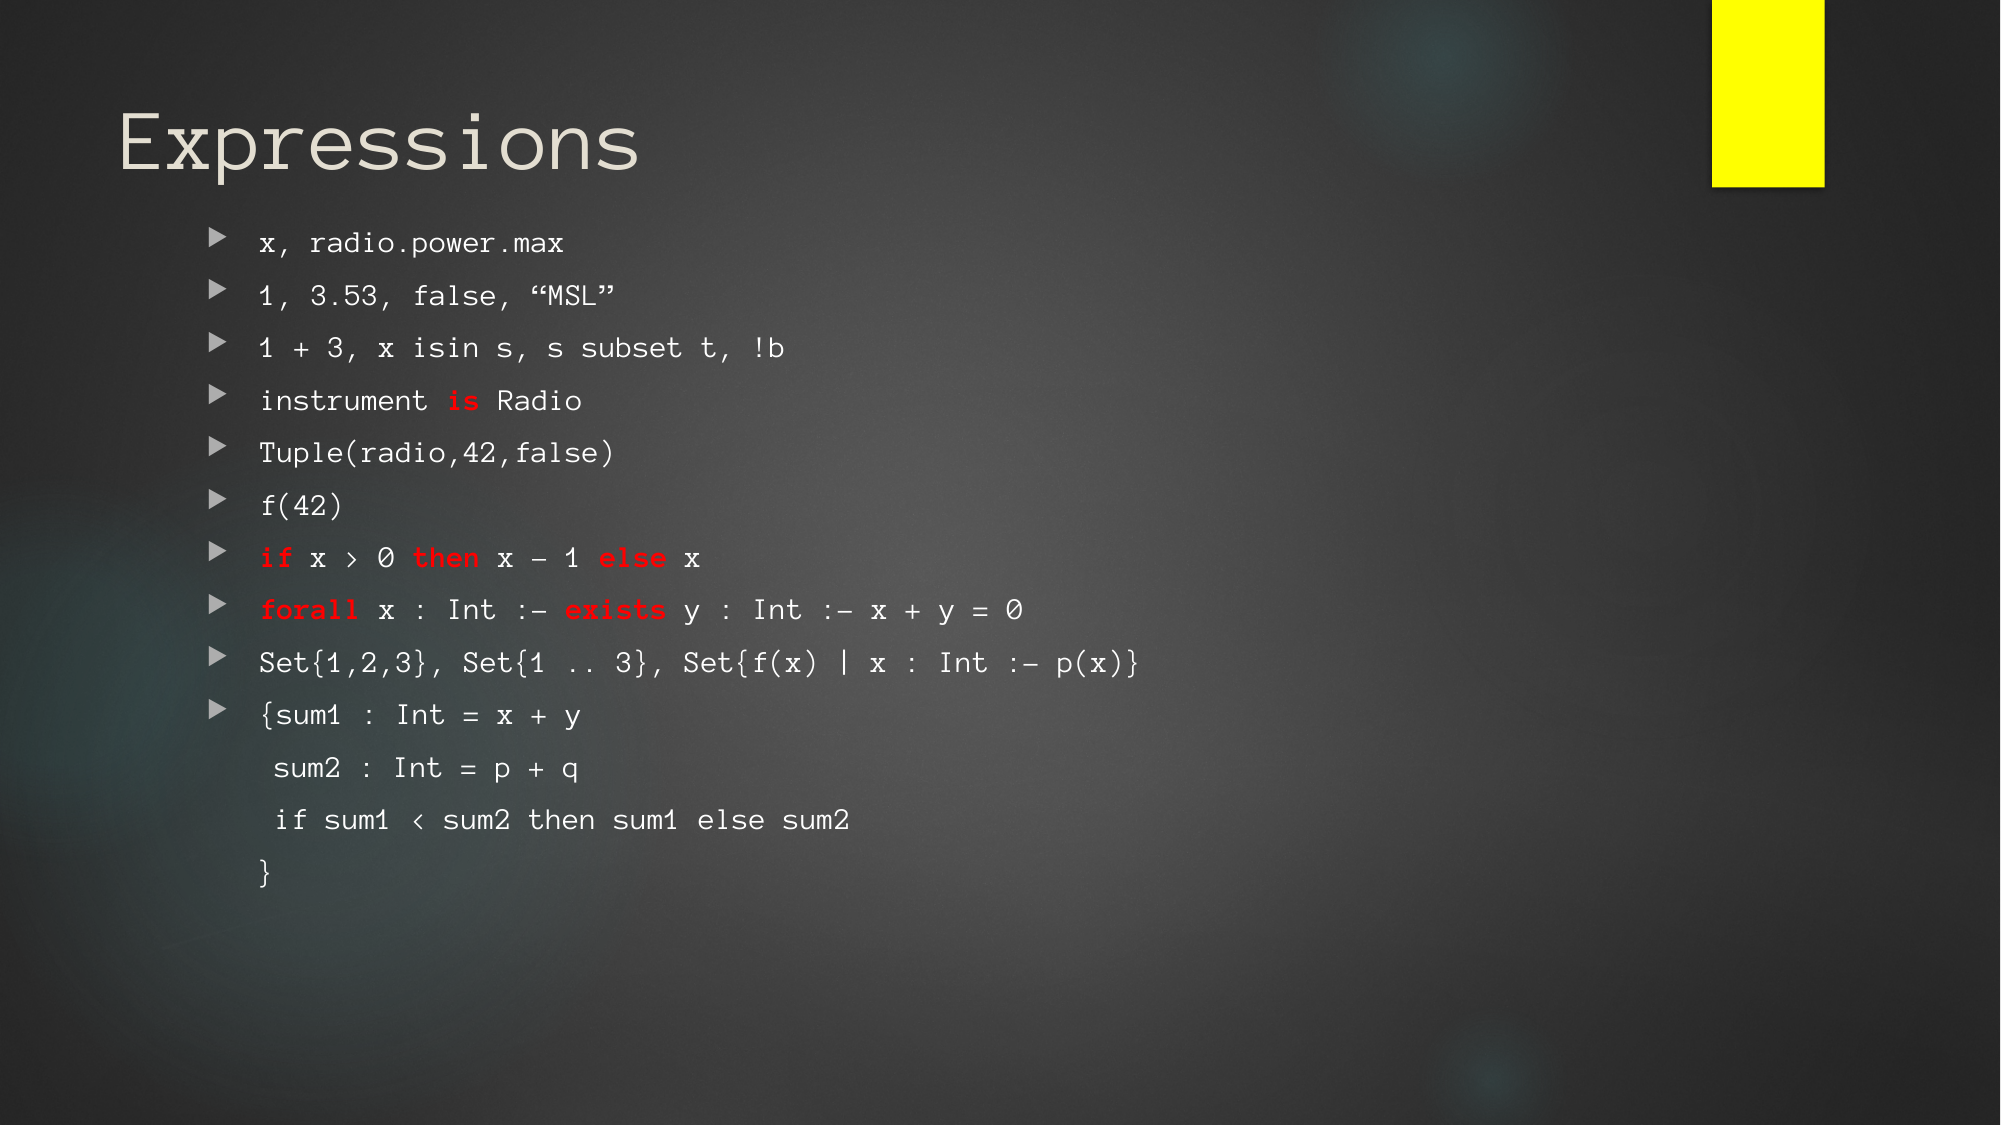

# Expressions
x, radio.power.max
1, 3.53, false, “MSL”
1 + 3, x isin s, s subset t, !b
instrument is Radio
Tuple(radio,42,false)
f(42)
if x > 0 then x – 1 else x
forall x : Int :- exists y : Int :- x + y = 0
Set{1,2,3}, Set{1 .. 3}, Set{f(x) | x : Int :- p(x)}
{sum1 : Int = x + y
    sum2 : Int = p + q
    if sum1 < sum2 then sum1 else sum2
   }